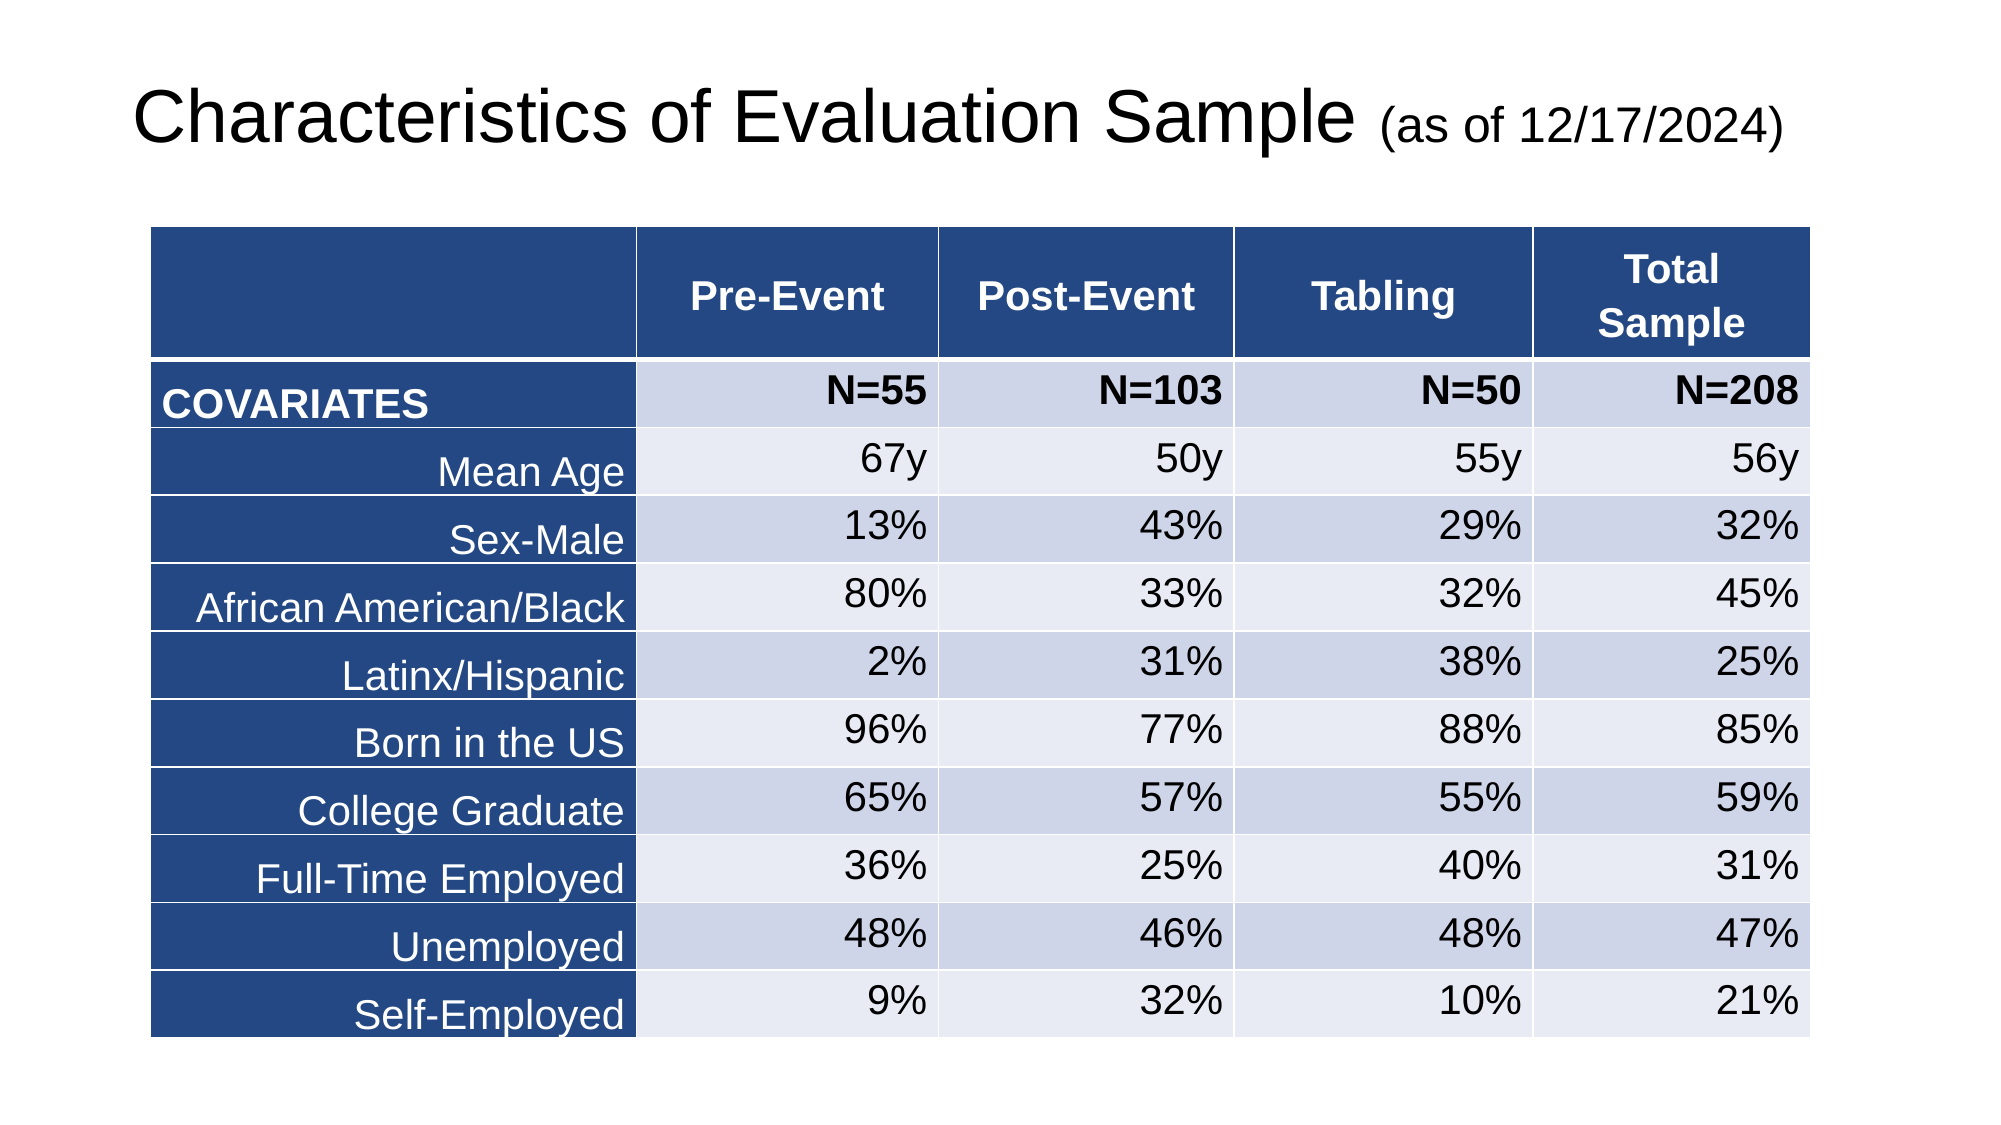

Characteristics of Evaluation Sample (as of 12/17/2024)

|  | Pre-Event | Post-Event | Tabling | Total Sample |
| --- | --- | --- | --- | --- |
| COVARIATES | N=55 | N=103 | N=50 | N=208 |
| Mean Age | 67y | 50y | 55y | 56y |
| Sex-Male | 13% | 43% | 29% | 32% |
| African American/Black | 80% | 33% | 32% | 45% |
| Latinx/Hispanic | 2% | 31% | 38% | 25% |
| Born in the US | 96% | 77% | 88% | 85% |
| College Graduate | 65% | 57% | 55% | 59% |
| Full-Time Employed | 36% | 25% | 40% | 31% |
| Unemployed | 48% | 46% | 48% | 47% |
| Self-Employed | 9% | 32% | 10% | 21% |